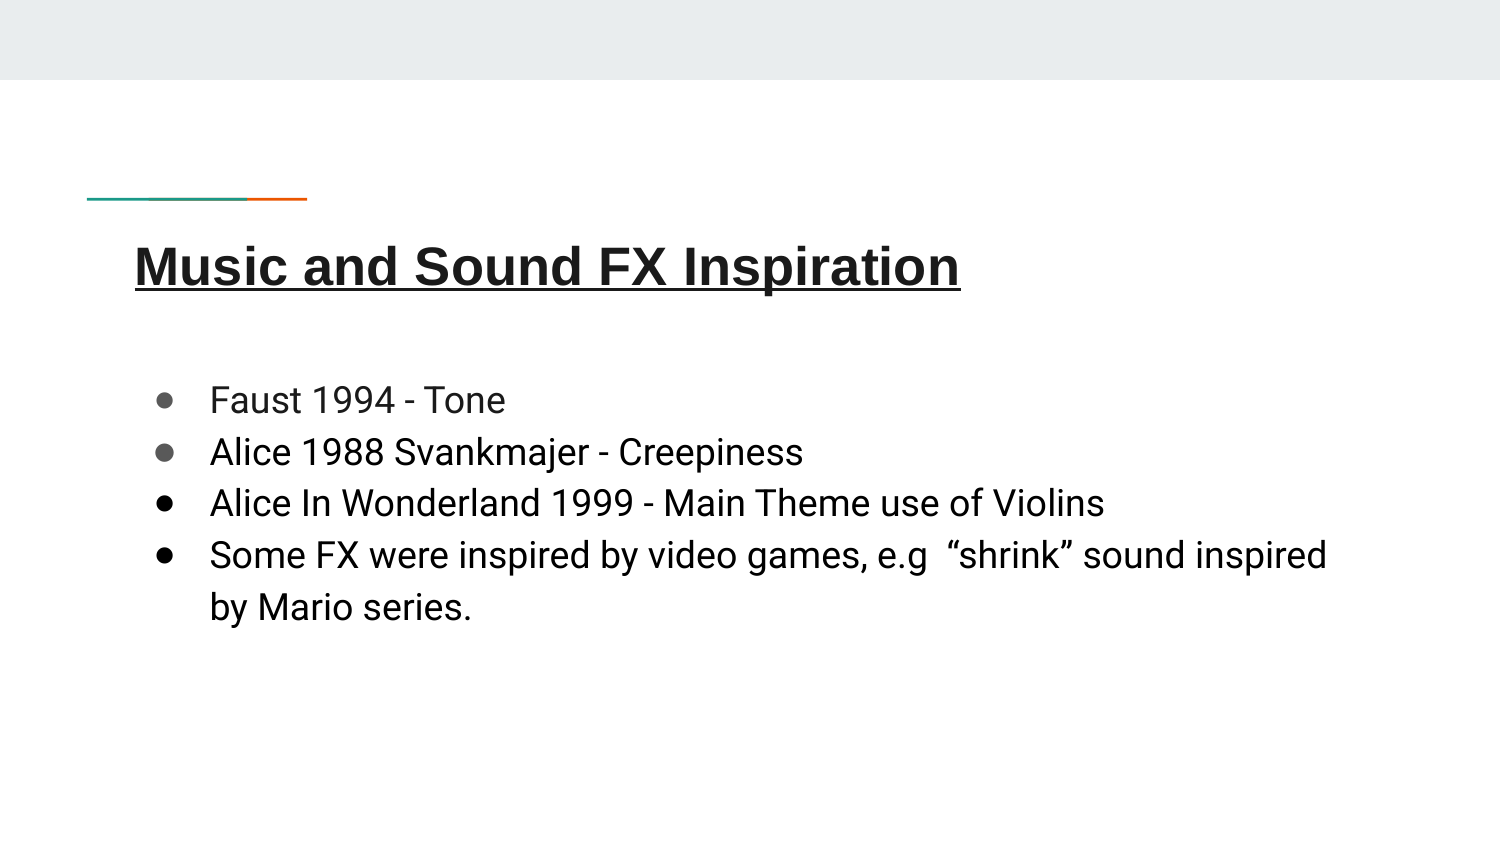

# Music and Sound FX Inspiration
Faust 1994 - Tone
Alice 1988 Svankmajer - Creepiness
Alice In Wonderland 1999 - Main Theme use of Violins
Some FX were inspired by video games, e.g  “shrink” sound inspired by Mario series.